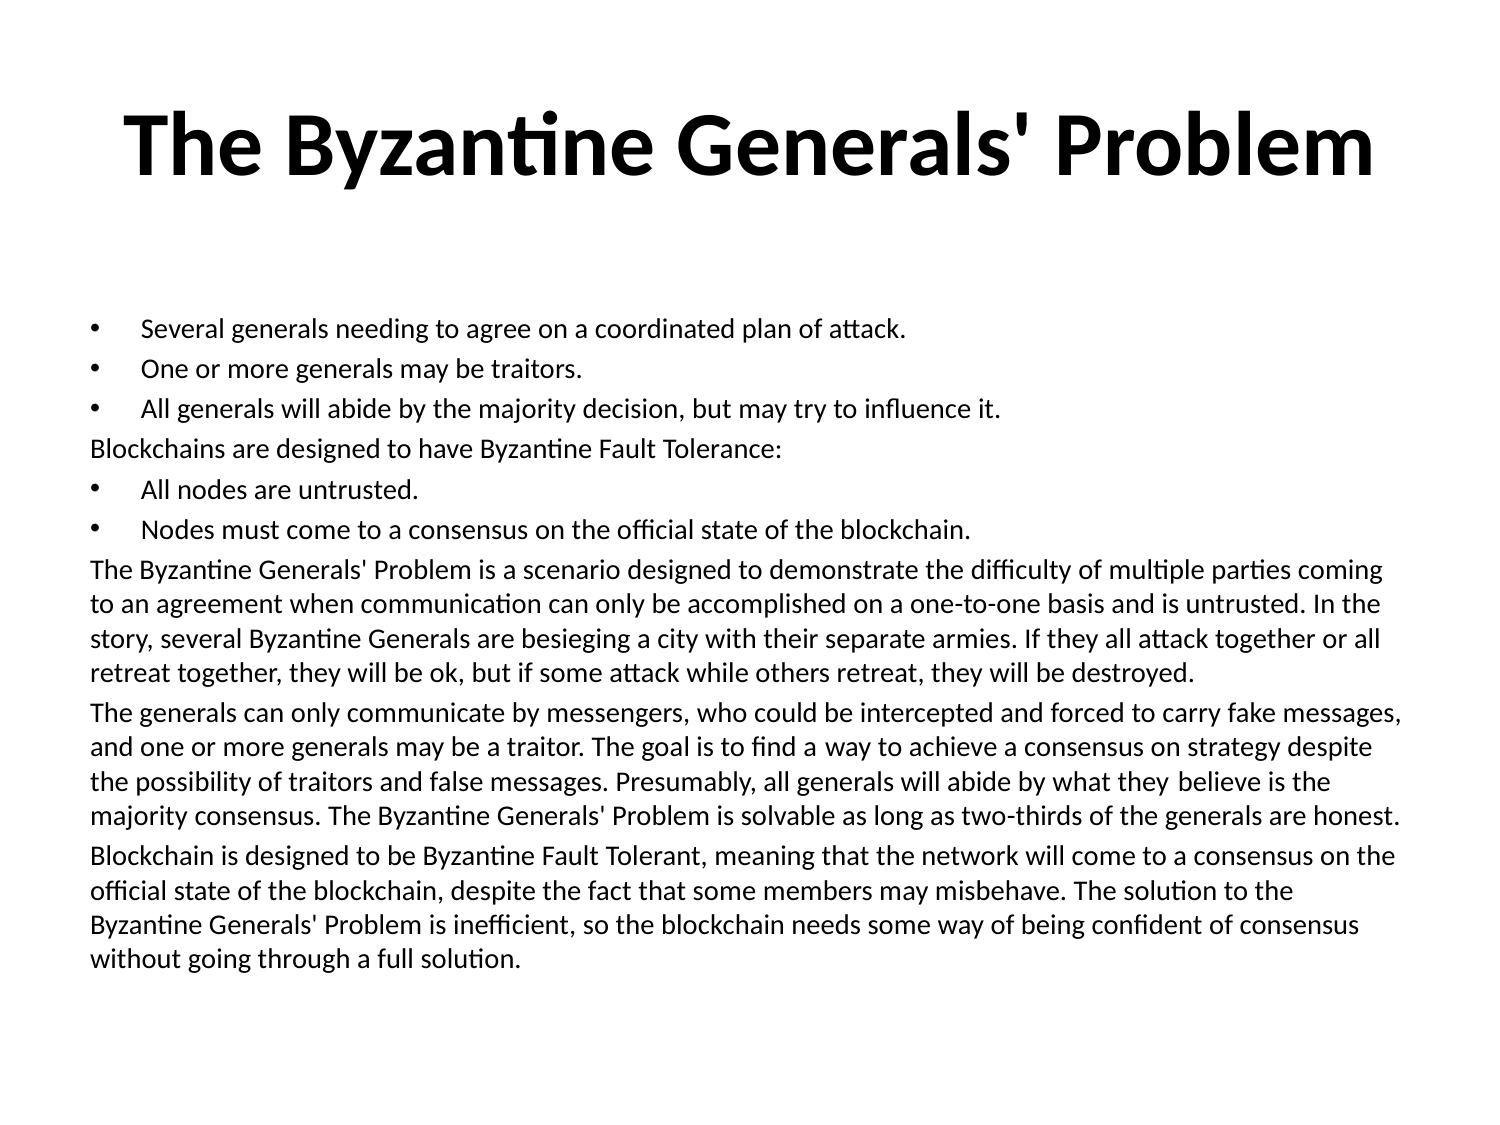

# The Byzantine Generals' Problem

Several generals needing to agree on a coordinated plan of attack.
One or more generals may be traitors.
All generals will abide by the majority decision, but may try to influence it.
Blockchains are designed to have Byzantine Fault Tolerance:
All nodes are untrusted.
Nodes must come to a consensus on the official state of the blockchain.
The Byzantine Generals' Problem is a scenario designed to demonstrate the difficulty of multiple parties coming to an agreement when communication can only be accomplished on a one-to-one basis and is untrusted. In the story, several Byzantine Generals are besieging a city with their separate armies. If they all attack together or all retreat together, they will be ok, but if some attack while others retreat, they will be destroyed.
The generals can only communicate by messengers, who could be intercepted and forced to carry fake messages, and one or more generals may be a traitor. The goal is to find a way to achieve a consensus on strategy despite the possibility of traitors and false messages. Presumably, all generals will abide by what they believe is the majority consensus. The Byzantine Generals' Problem is solvable as long as two-thirds of the generals are honest.
Blockchain is designed to be Byzantine Fault Tolerant, meaning that the network will come to a consensus on the official state of the blockchain, despite the fact that some members may misbehave. The solution to the Byzantine Generals' Problem is inefficient, so the blockchain needs some way of being confident of consensus without going through a full solution.